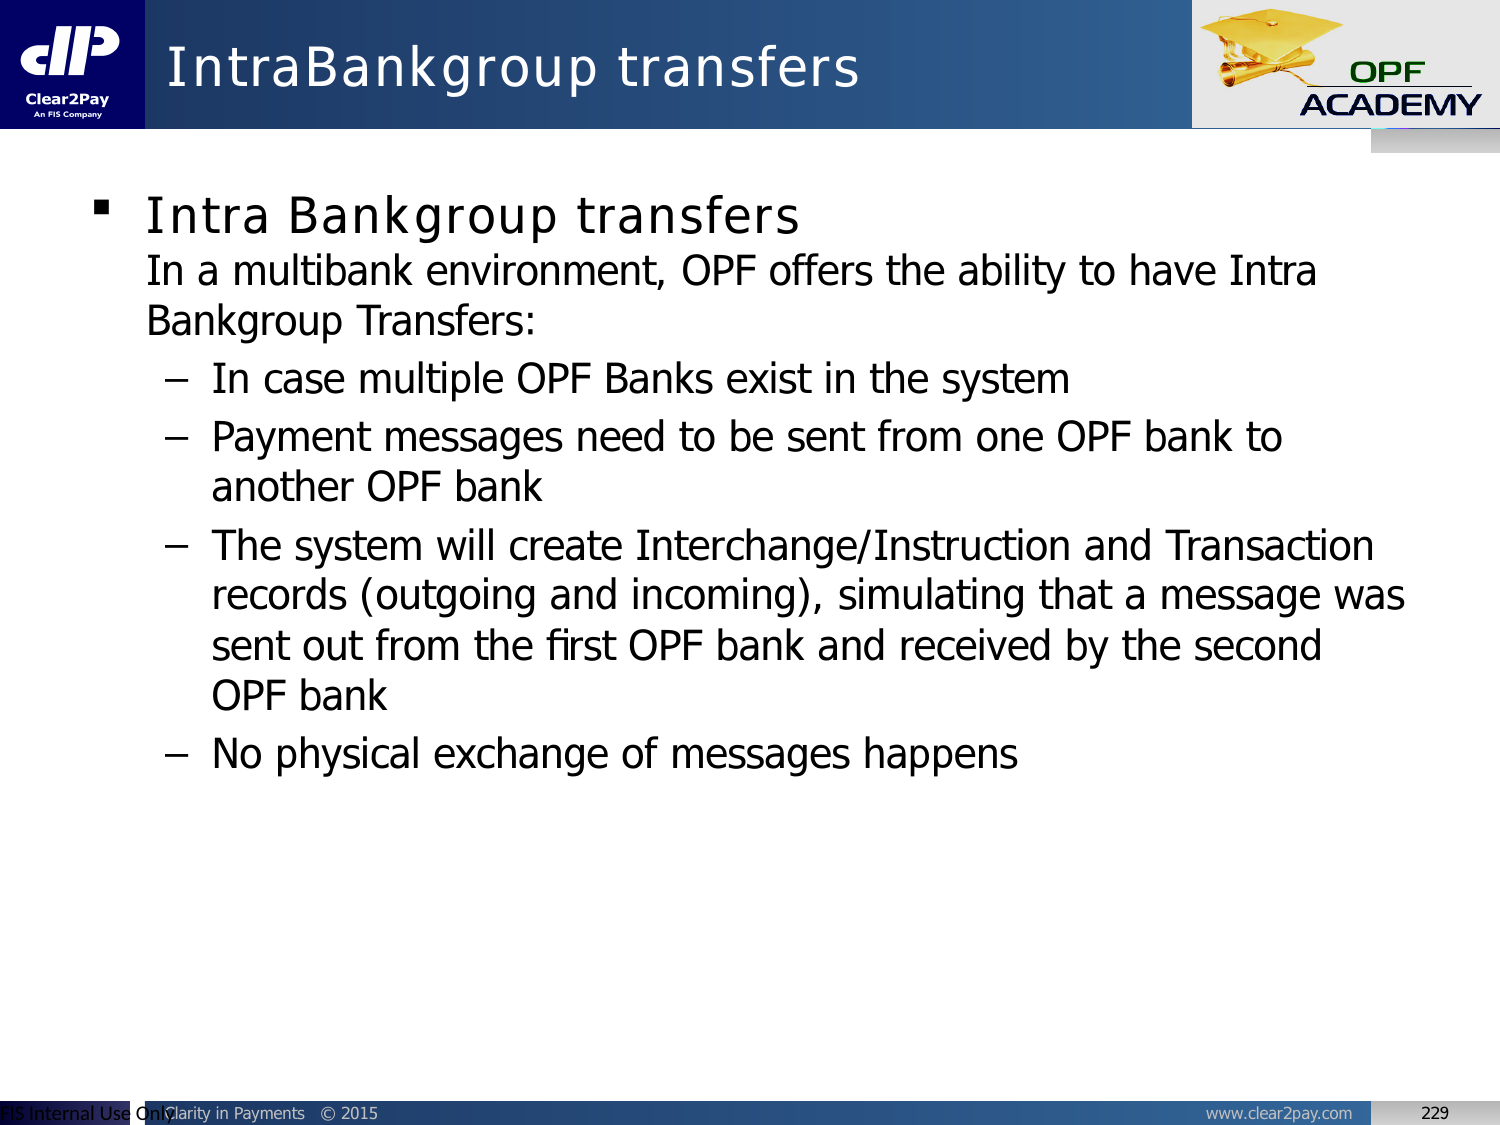

# IntraBankgroup transfers
Intra Bankgroup transfers
In a multibank environment, OPF offers the ability to have Intra Bankgroup Transfers:
In case multiple OPF Banks exist in the system
Payment messages need to be sent from one OPF bank to another OPF bank
The system will create Interchange/Instruction and Transaction records (outgoing and incoming), simulating that a message was sent out from the first OPF bank and received by the second OPF bank
No physical exchange of messages happens